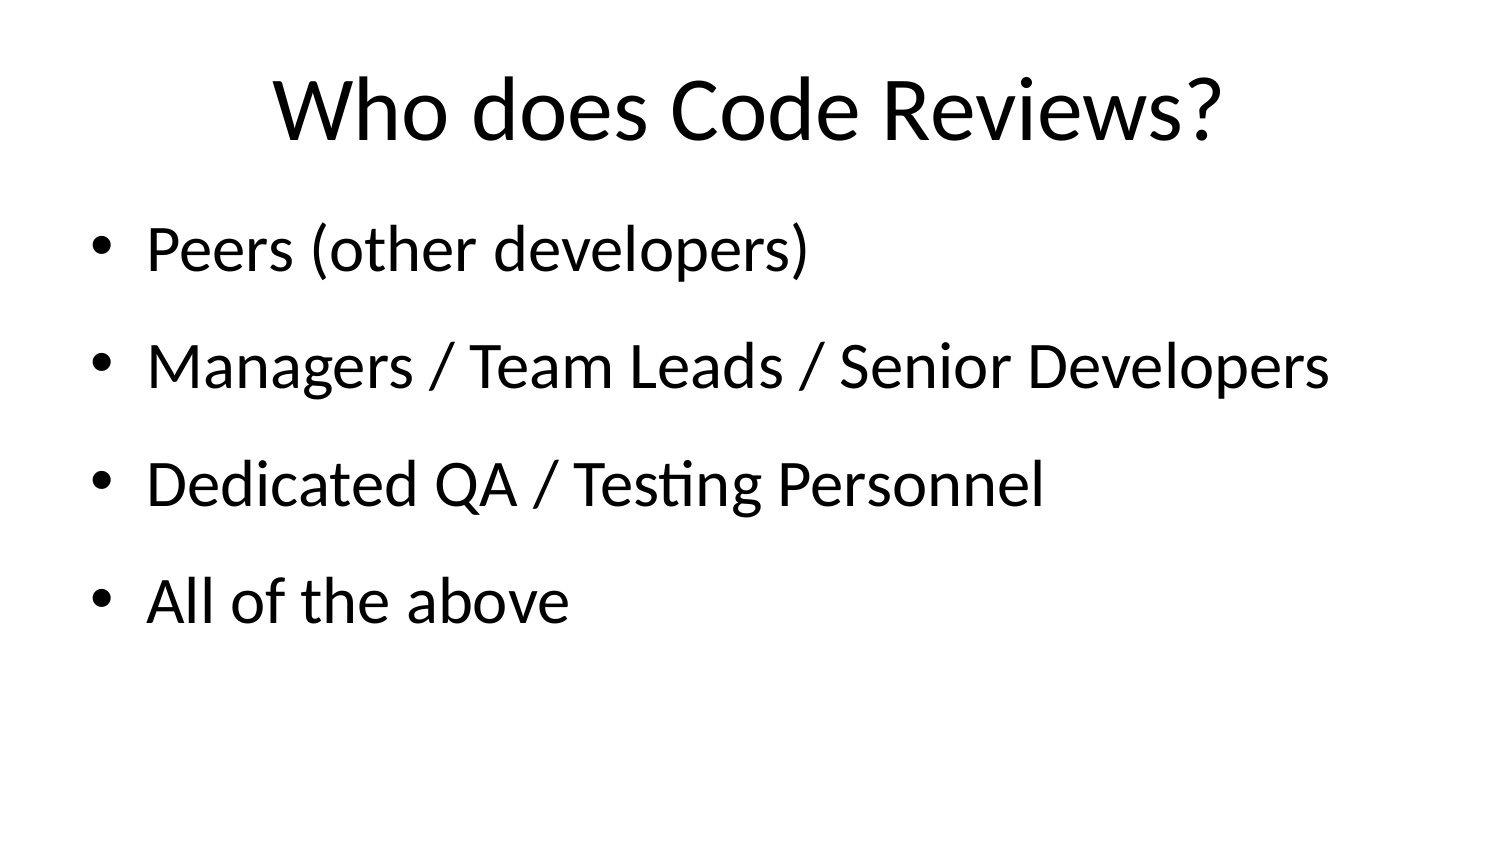

# Who does Code Reviews?
Peers (other developers)
Managers / Team Leads / Senior Developers
Dedicated QA / Testing Personnel
All of the above